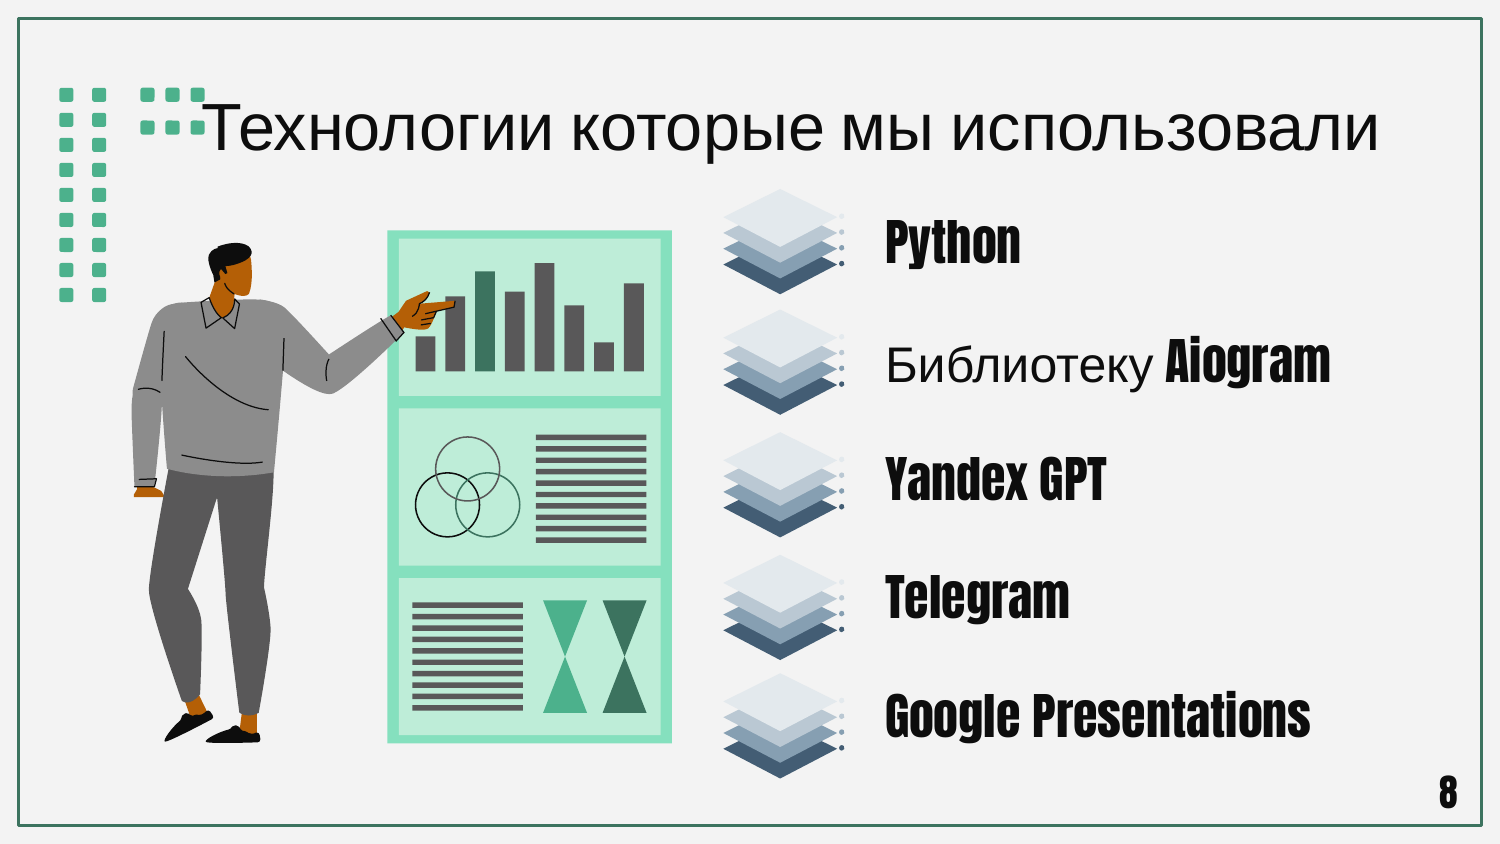

# Технологии которые мы использовали

Python

Библиотеку Aiogram

Yandex GPT

Telegram

Google Presentations

8